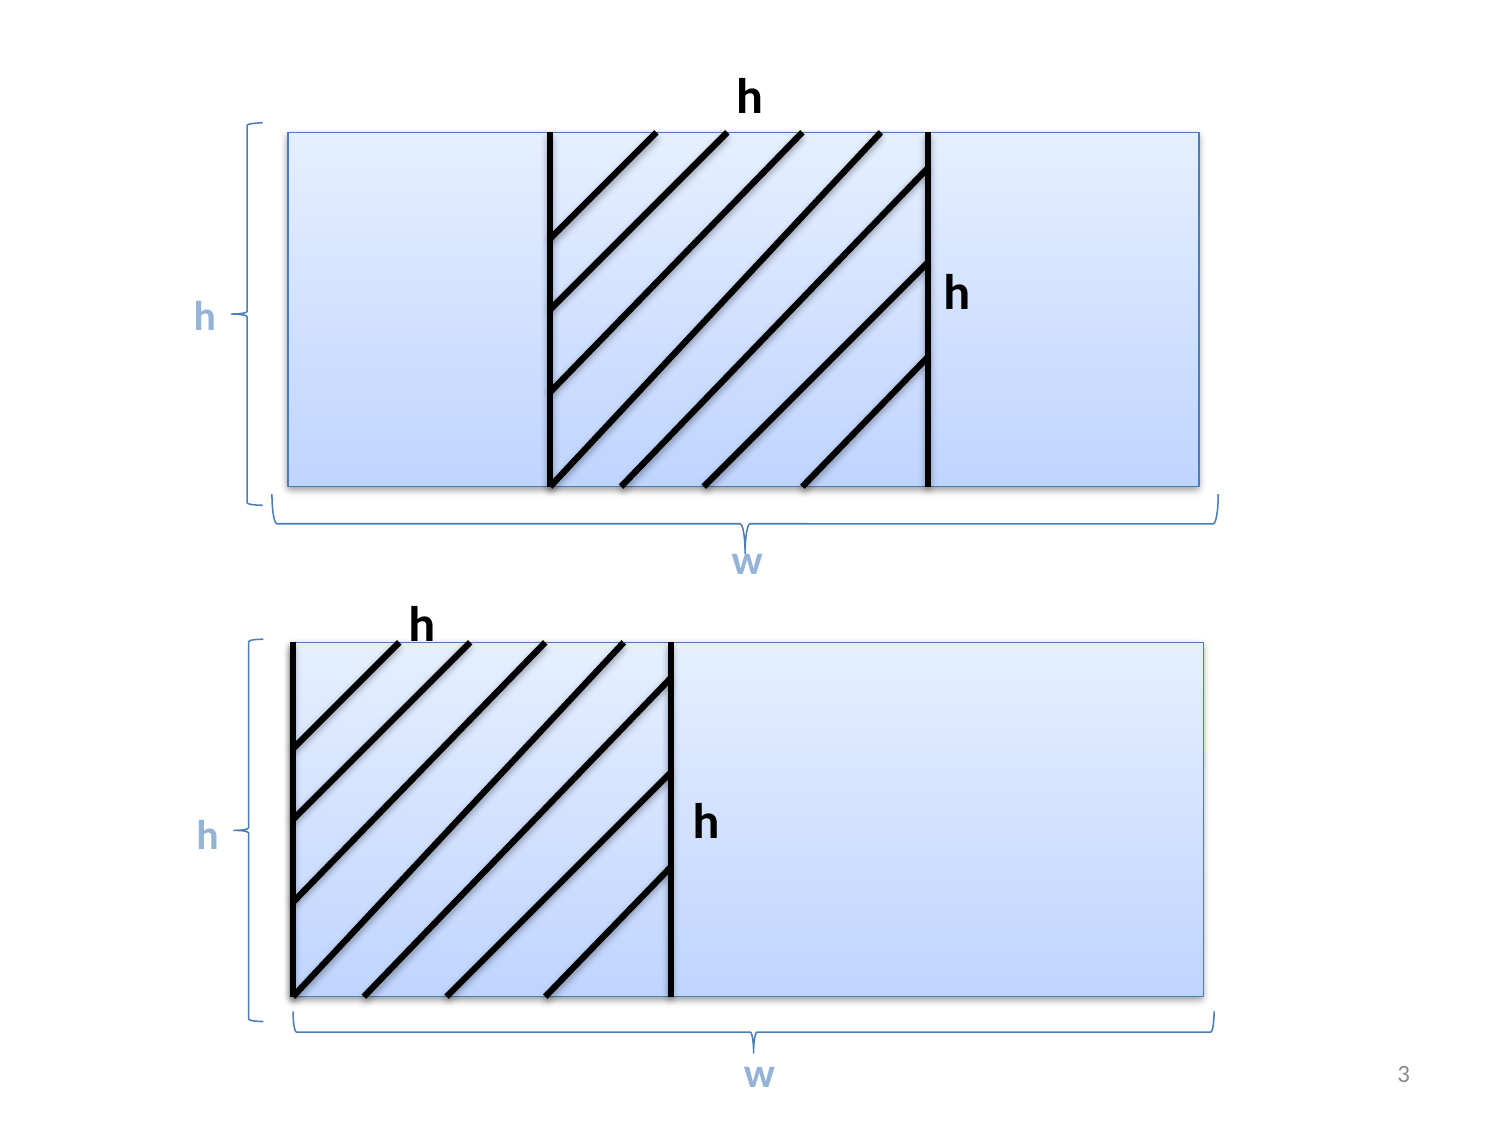

h

h
h
w

h

h
h
w
3